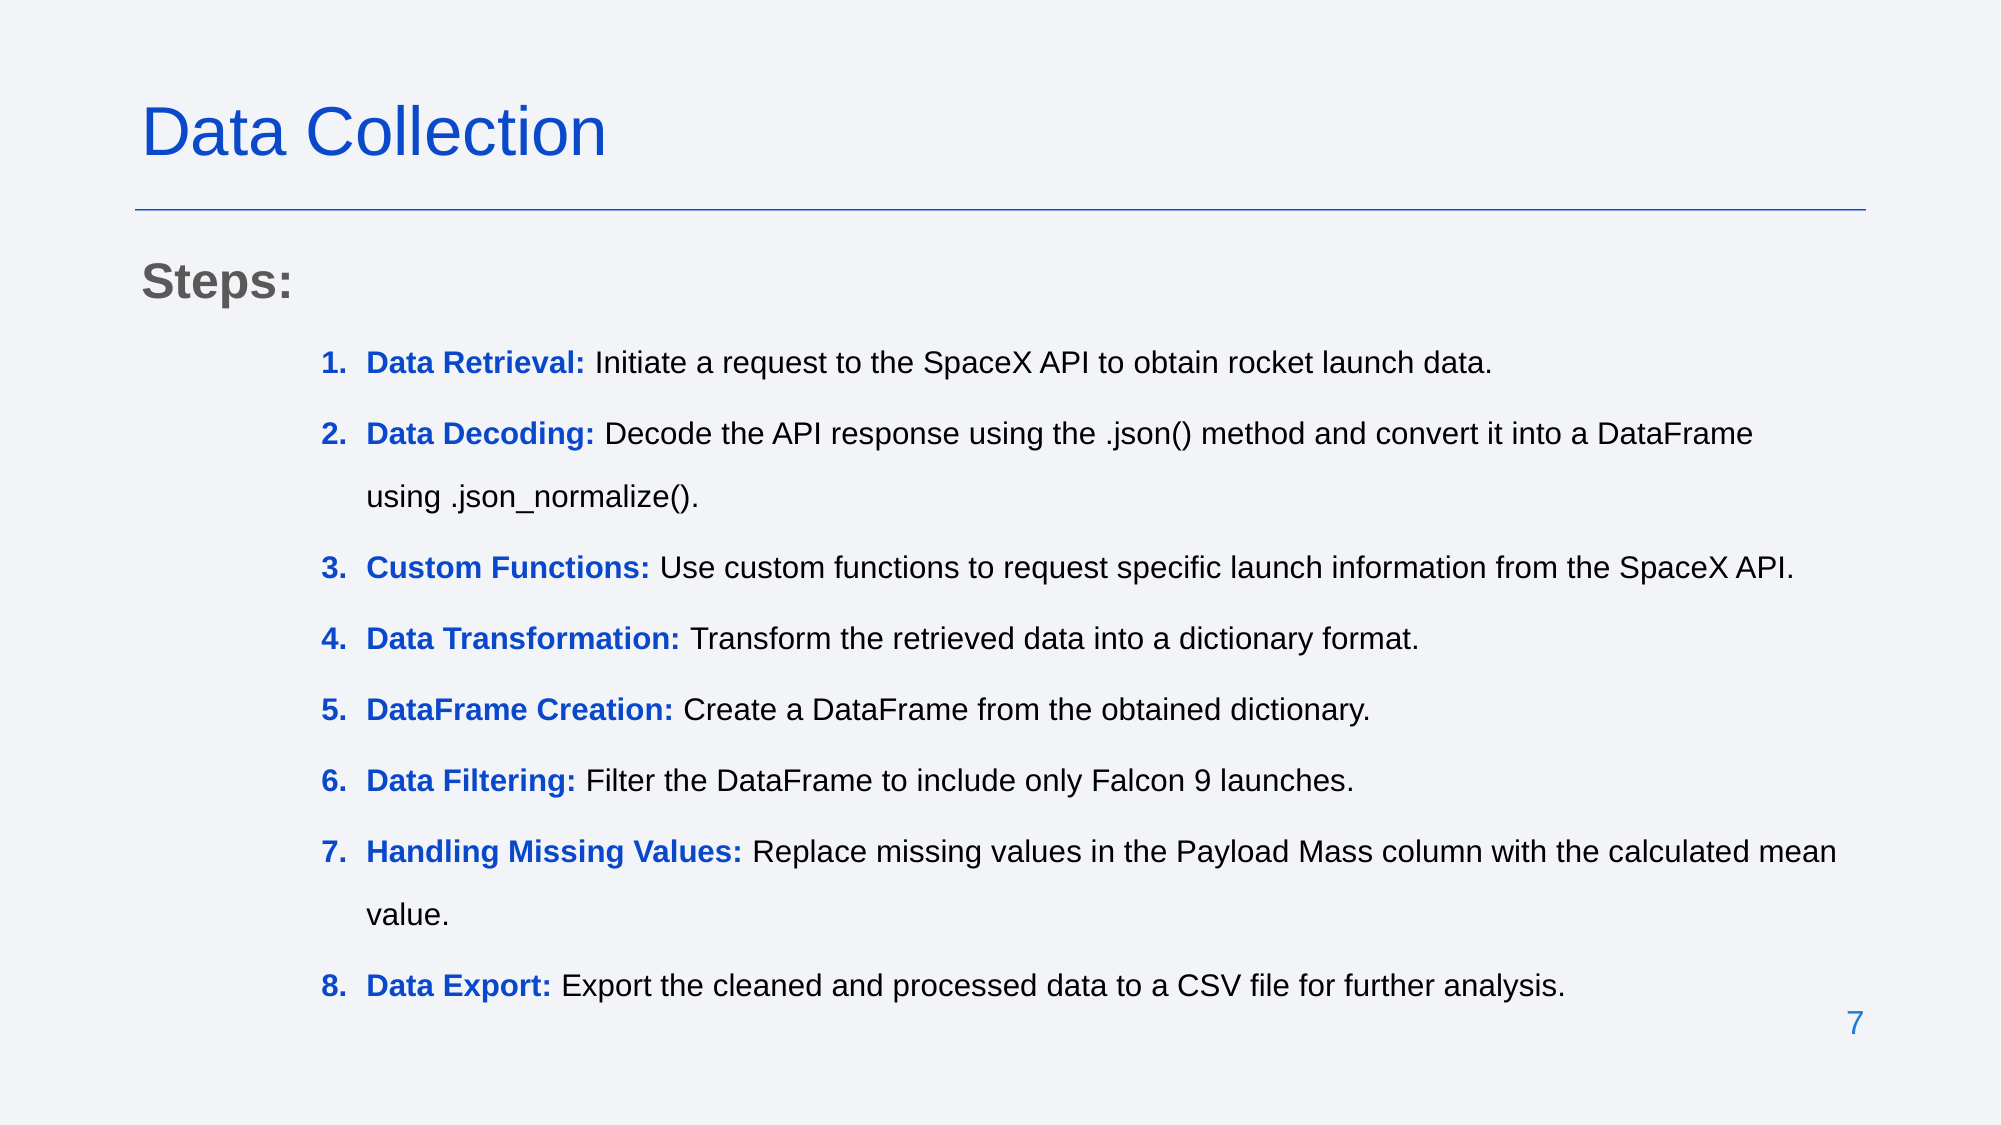

Data Collection
Steps:
Data Retrieval: Initiate a request to the SpaceX API to obtain rocket launch data.
Data Decoding: Decode the API response using the .json() method and convert it into a DataFrame using .json_normalize().
Custom Functions: Use custom functions to request specific launch information from the SpaceX API.
Data Transformation: Transform the retrieved data into a dictionary format.
DataFrame Creation: Create a DataFrame from the obtained dictionary.
Data Filtering: Filter the DataFrame to include only Falcon 9 launches.
Handling Missing Values: Replace missing values in the Payload Mass column with the calculated mean value.
Data Export: Export the cleaned and processed data to a CSV file for further analysis.

7